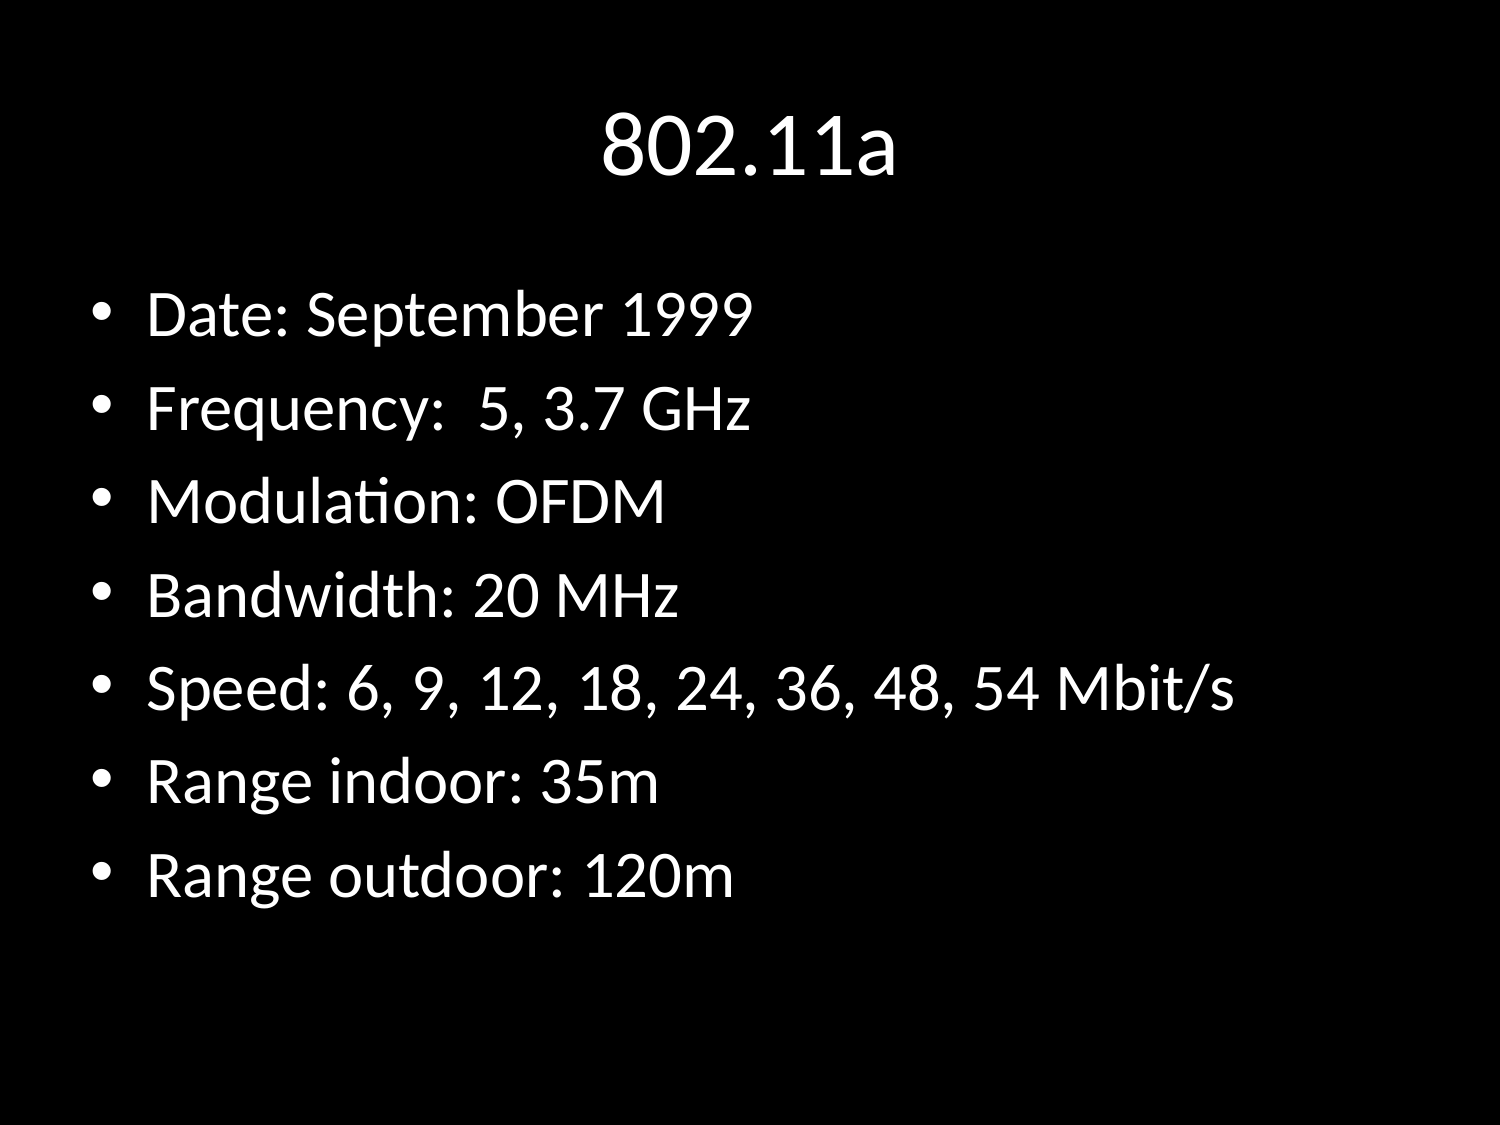

# 802.11a
Date: September 1999
Frequency:  5, 3.7 GHz
Modulation: OFDM
Bandwidth: 20 MHz
Speed: 6, 9, 12, 18, 24, 36, 48, 54 Mbit/s
Range indoor: 35m
Range outdoor: 120m